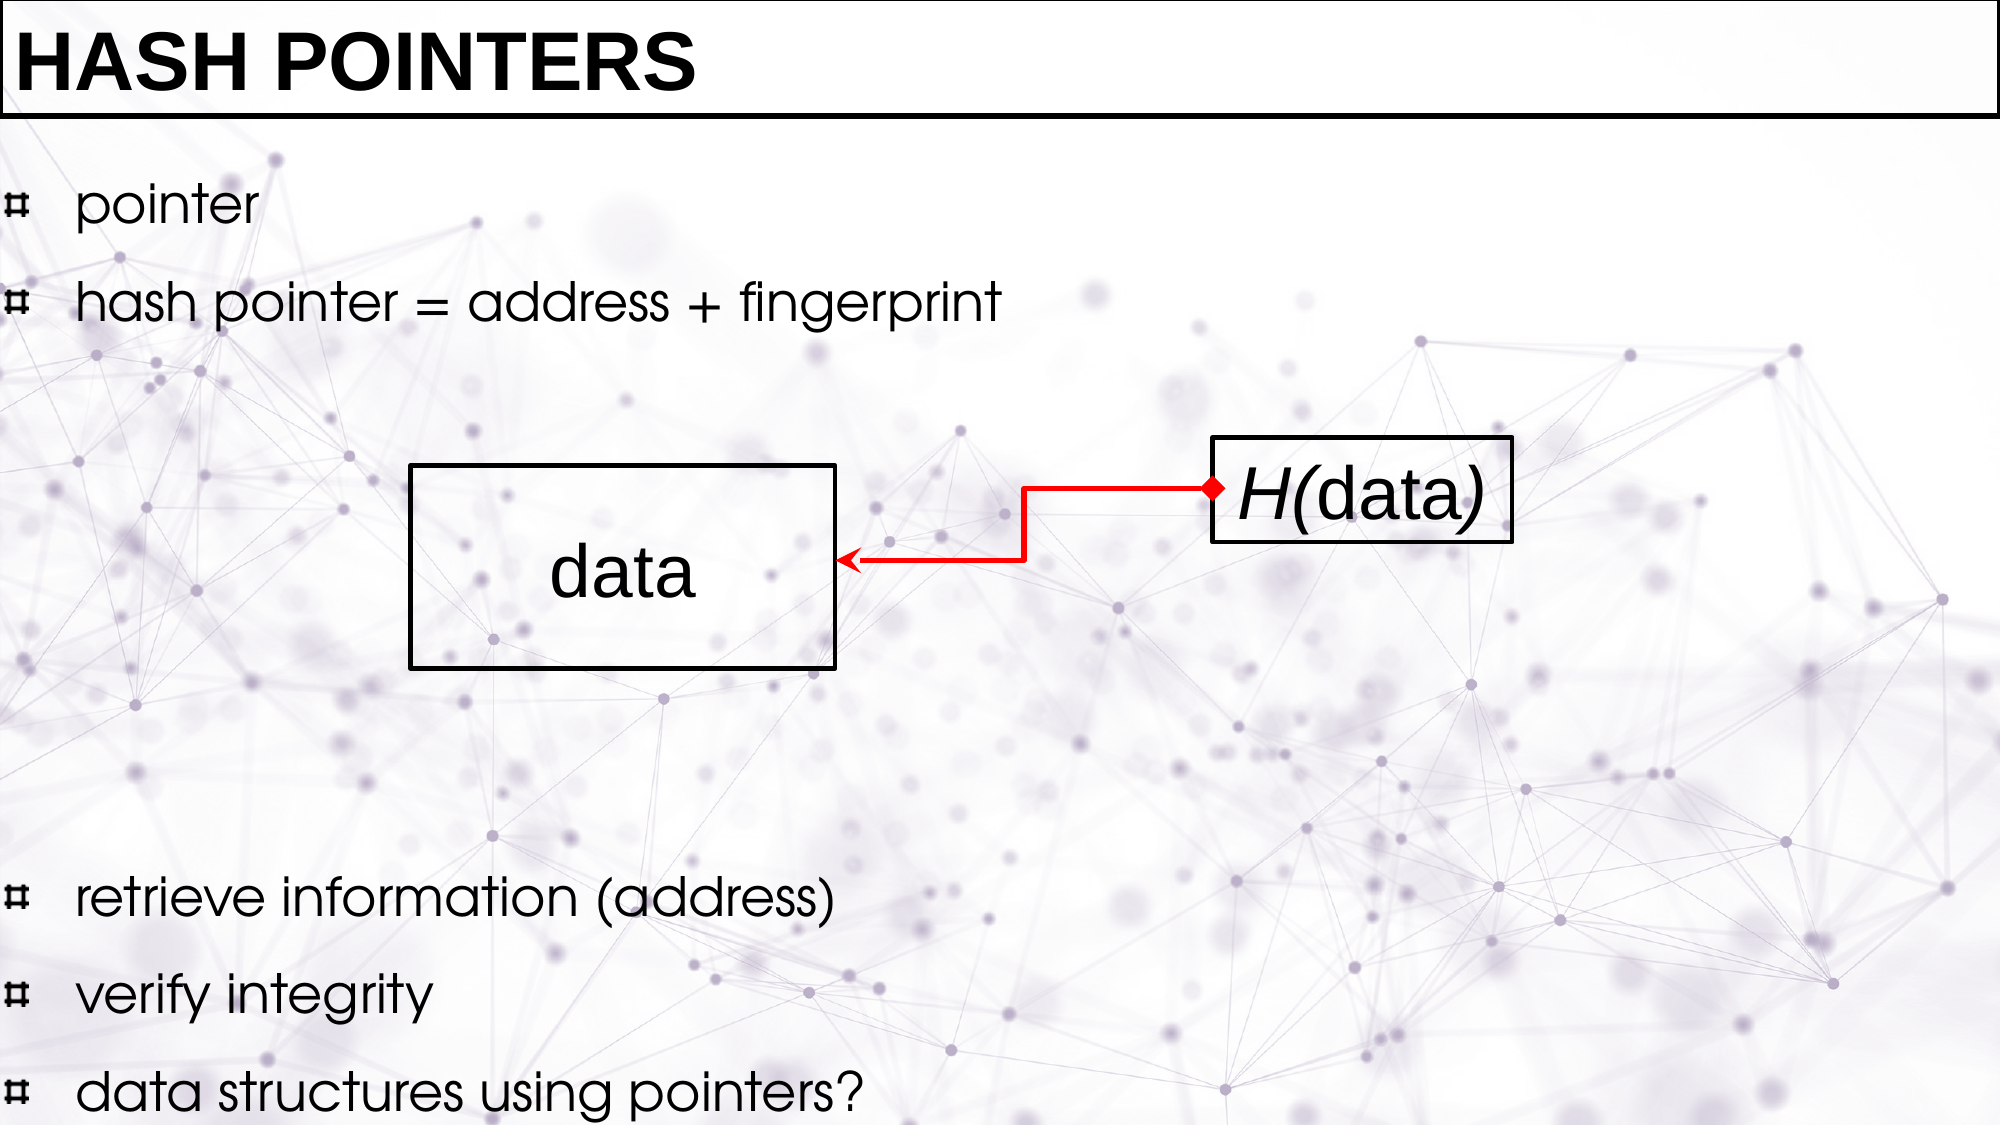

Hash pointers
pointer
hash pointer = address + fingerprint
H(data)
data
retrieve information (address)
verify integrity
data structures using pointers?